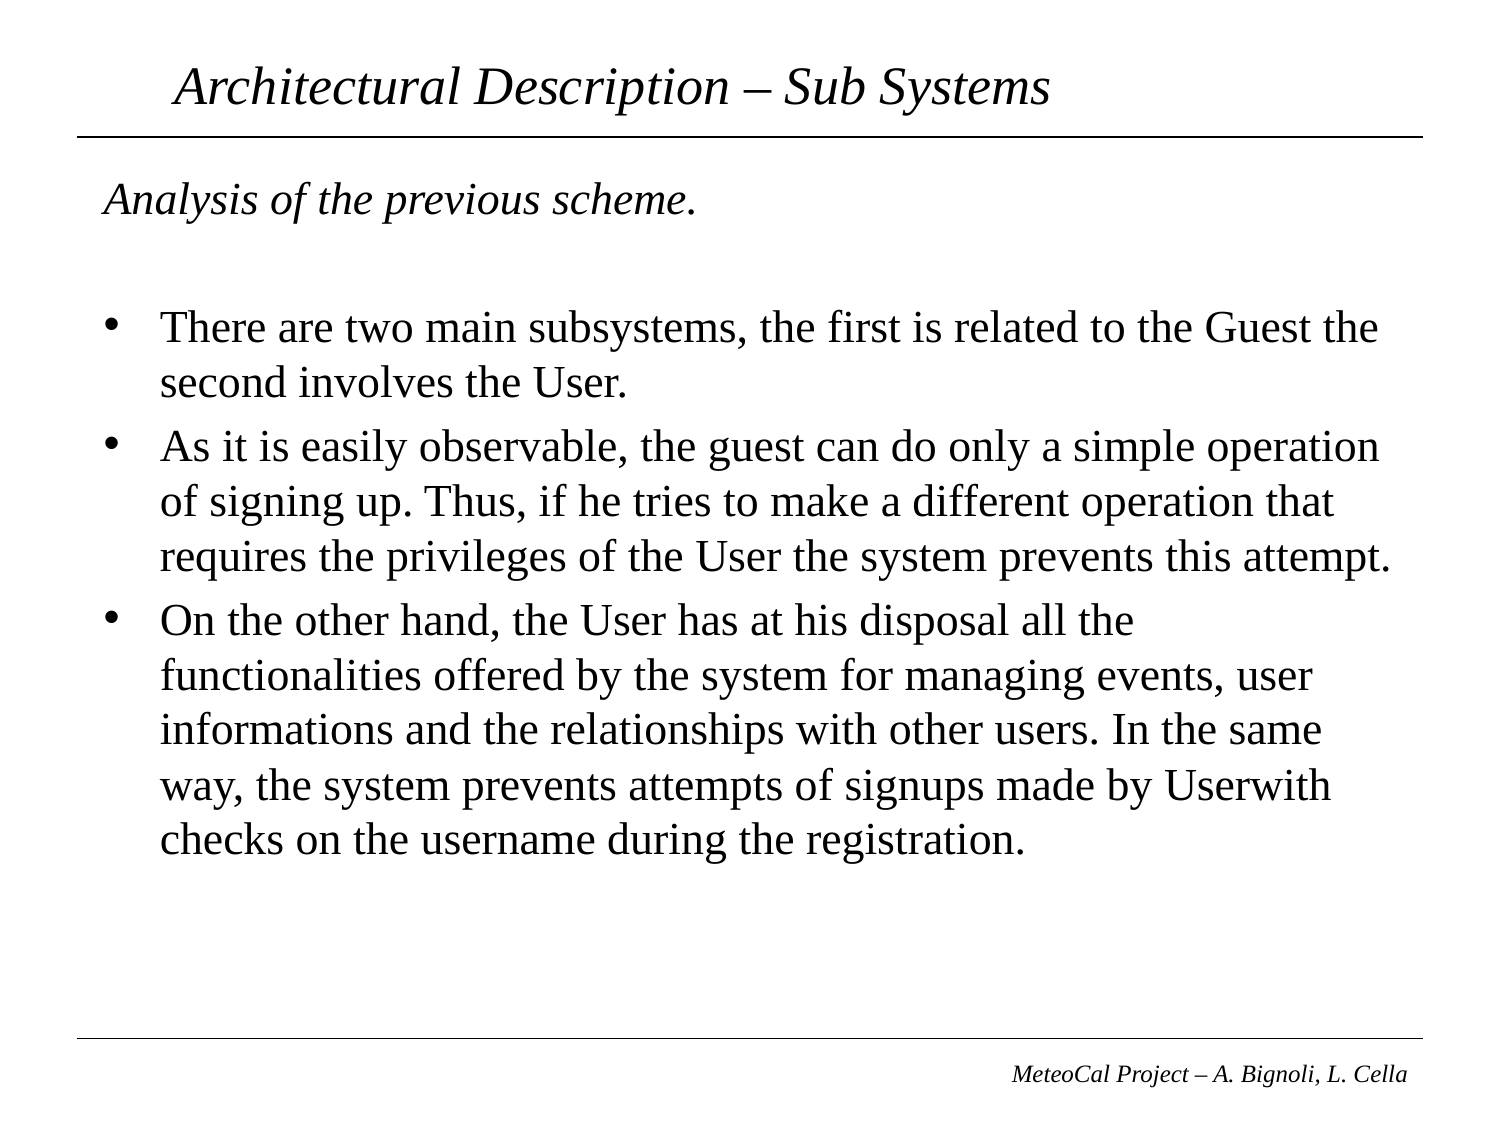

# Architectural Description – Sub Systems
Analysis of the previous scheme.

There are two main subsystems, the first is related to the Guest the second involves the User.
As it is easily observable, the guest can do only a simple operation of signing up. Thus, if he tries to make a different operation that requires the privileges of the User the system prevents this attempt.
On the other hand, the User has at his disposal all the functionalities offered by the system for managing events, user informations and the relationships with other users. In the same way, the system prevents attempts of signups made by Userwith checks on the username during the registration.

MeteoCal Project – A. Bignoli, L. Cella